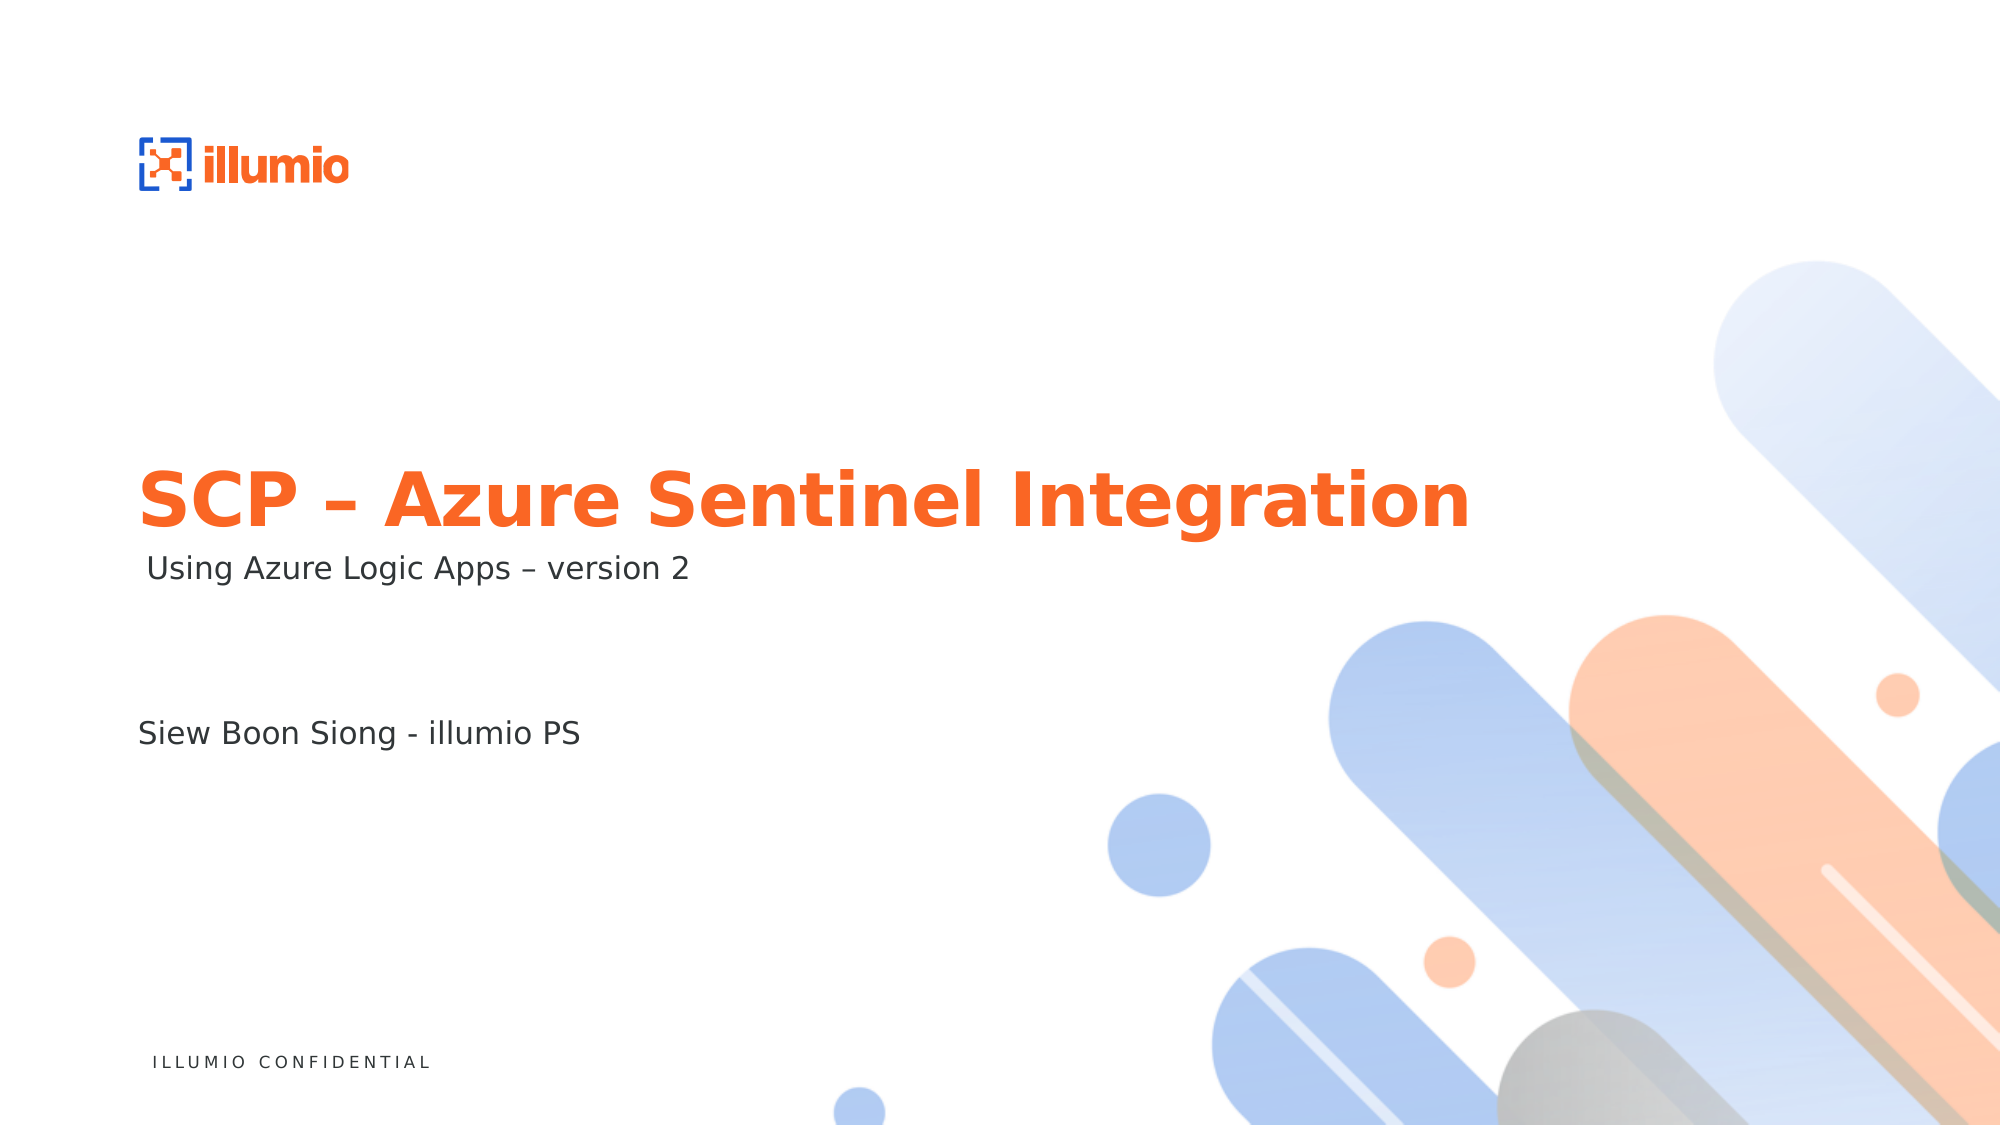

# SCP – Azure Sentinel Integration
Using Azure Logic Apps – version 2
Siew Boon Siong - illumio PS